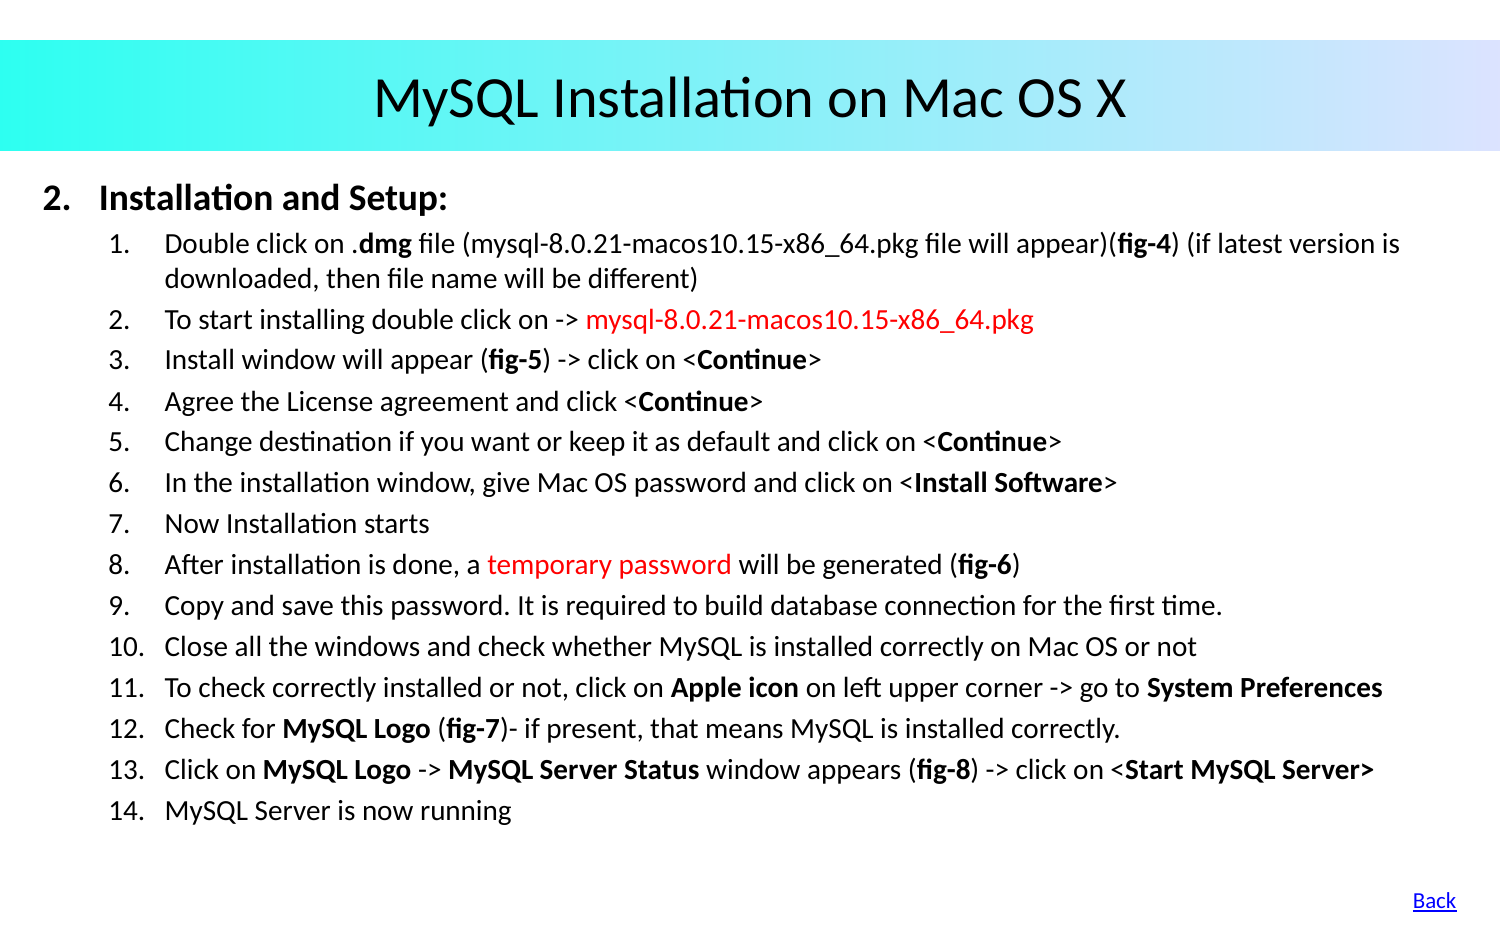

# MySQL Installation on Mac OS X
Installation and Setup:
Double click on .dmg file (mysql-8.0.21-macos10.15-x86_64.pkg file will appear)(fig-4) (if latest version is downloaded, then file name will be different)
To start installing double click on -> mysql-8.0.21-macos10.15-x86_64.pkg
Install window will appear (fig-5) -> click on <Continue>
Agree the License agreement and click <Continue>
Change destination if you want or keep it as default and click on <Continue>
In the installation window, give Mac OS password and click on <Install Software>
Now Installation starts
After installation is done, a temporary password will be generated (fig-6)
Copy and save this password. It is required to build database connection for the first time.
Close all the windows and check whether MySQL is installed correctly on Mac OS or not
To check correctly installed or not, click on Apple icon on left upper corner -> go to System Preferences
Check for MySQL Logo (fig-7)- if present, that means MySQL is installed correctly.
Click on MySQL Logo -> MySQL Server Status window appears (fig-8) -> click on <Start MySQL Server>
MySQL Server is now running

Back